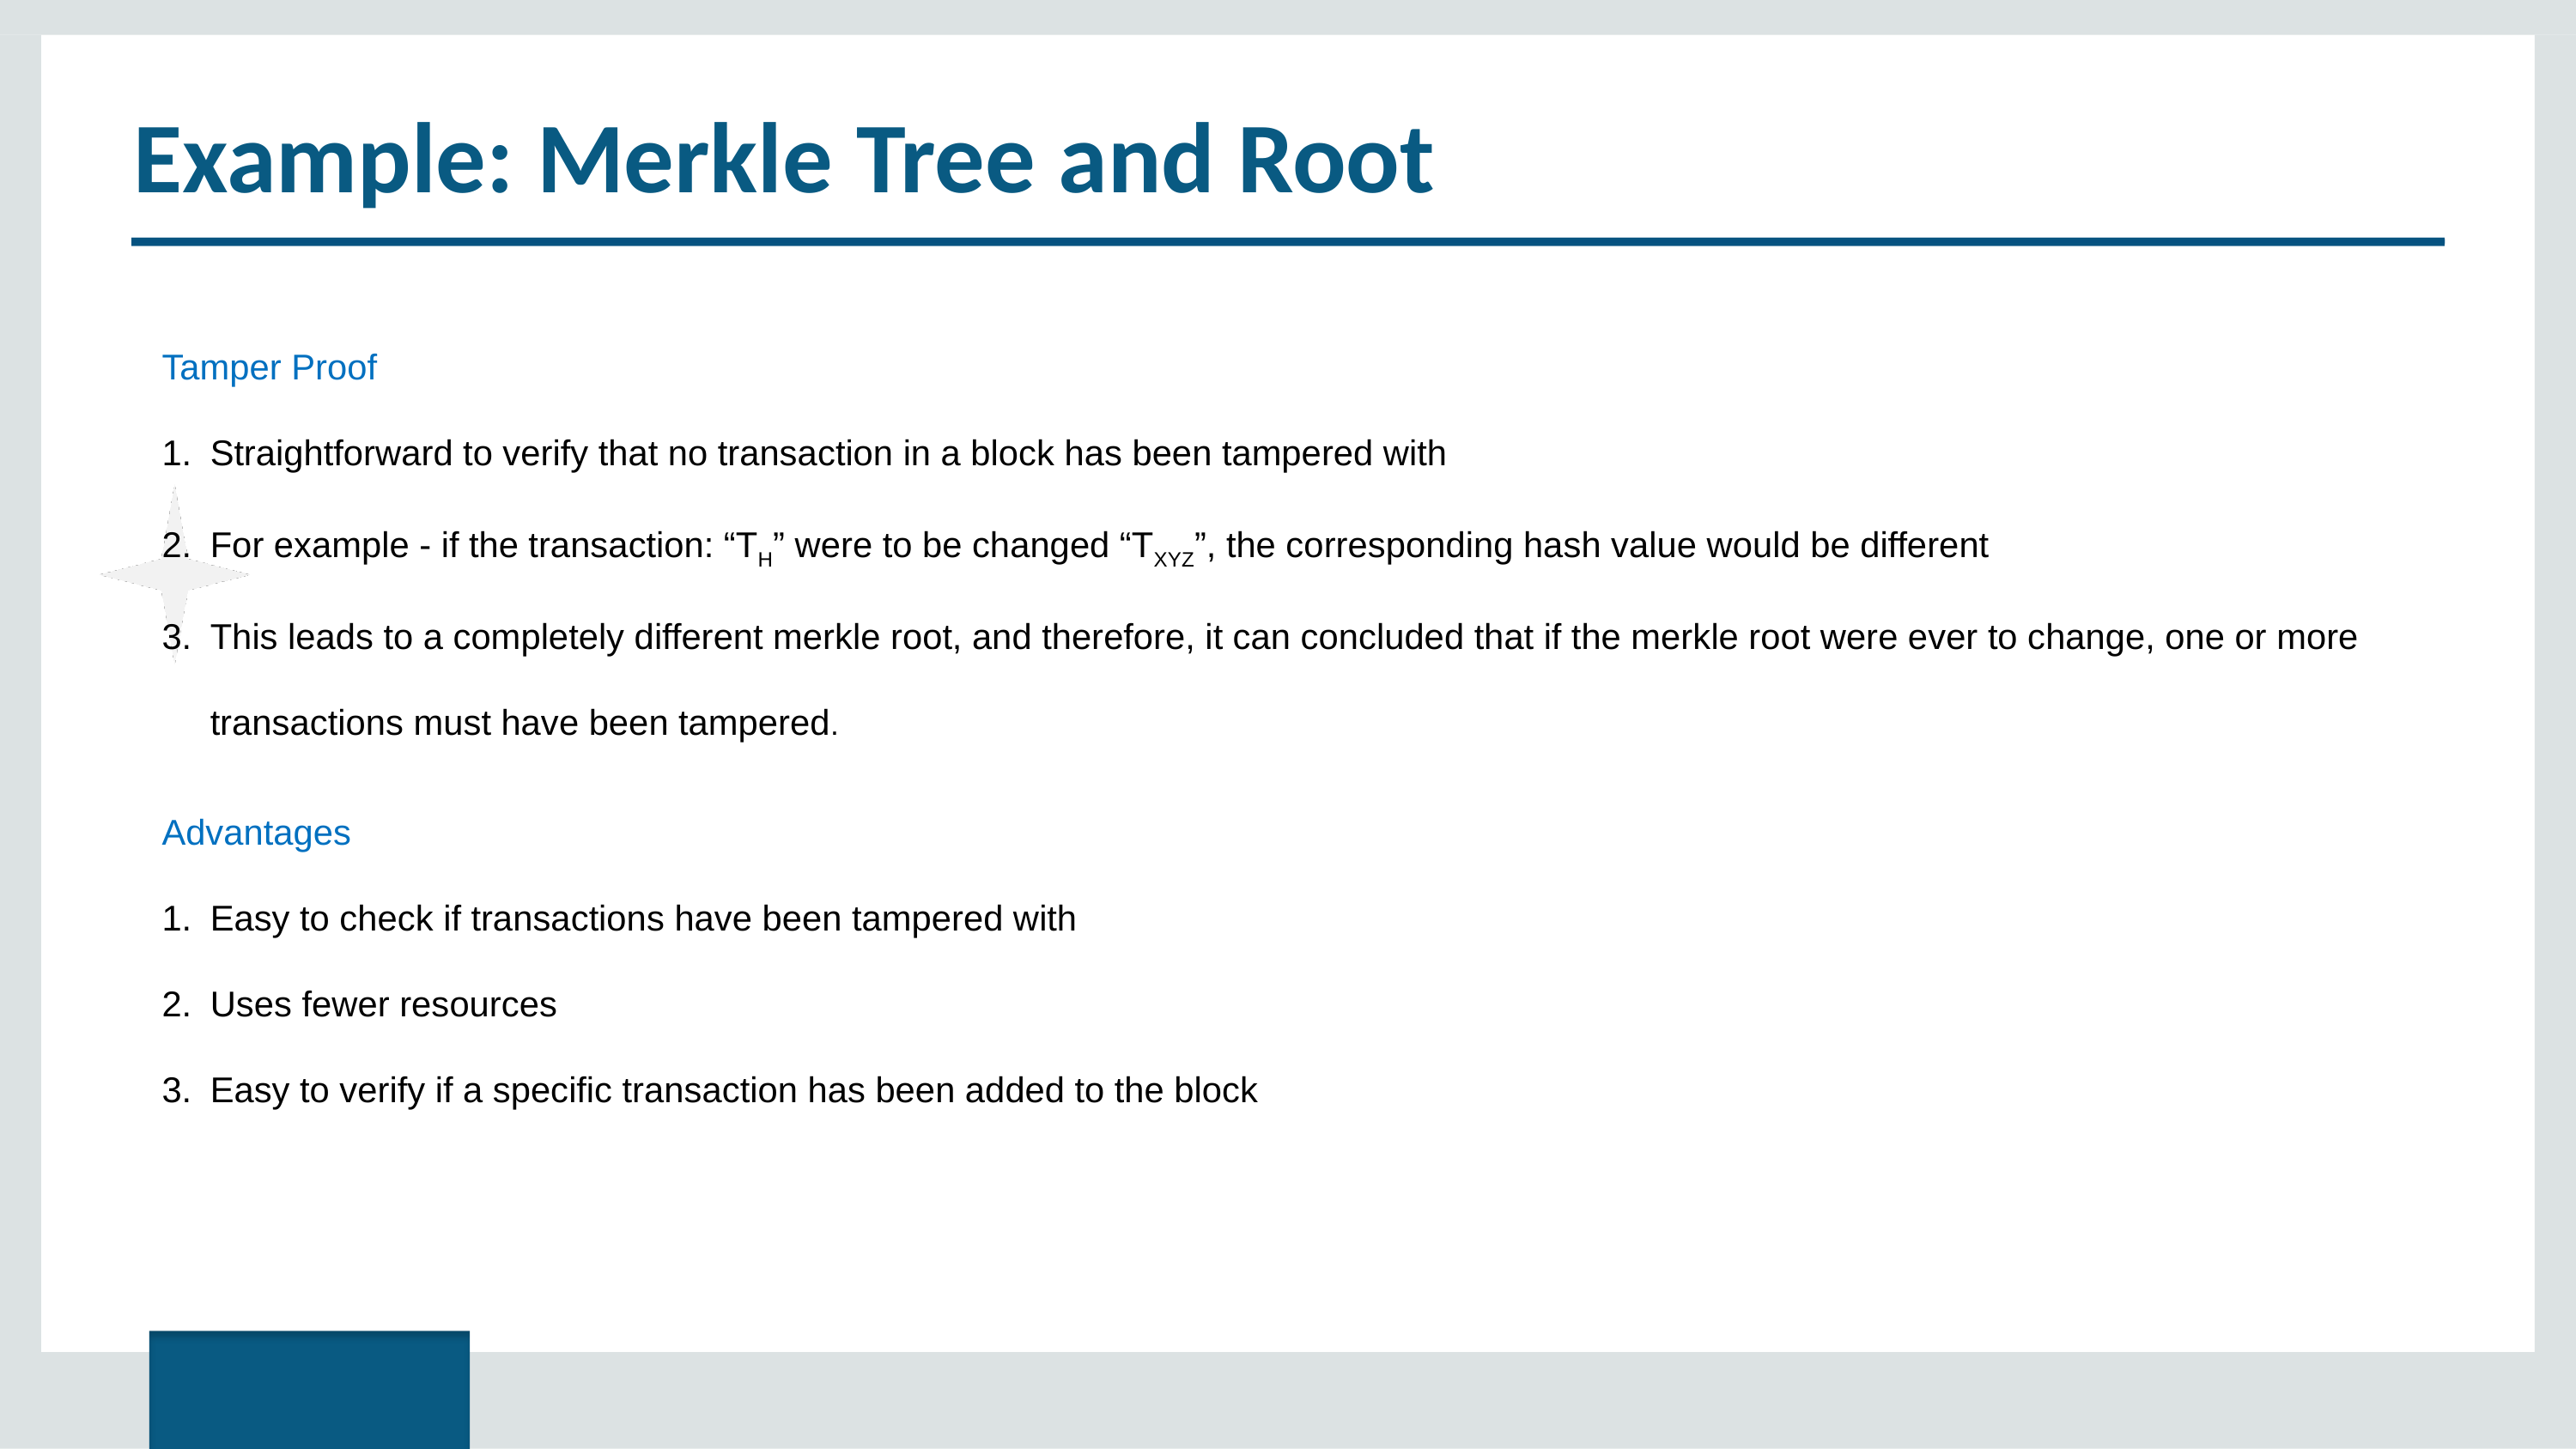

# Example: Merkle Tree and Root

Tamper Proof
Straightforward to verify that no transaction in a block has been tampered with
For example - if the transaction: “TH” were to be changed “TXYZ”, the corresponding hash value would be different
This leads to a completely different merkle root, and therefore, it can concluded that if the merkle root were ever to change, one or more transactions must have been tampered.

Advantages
Easy to check if transactions have been tampered with
Uses fewer resources
Easy to verify if a specific transaction has been added to the block